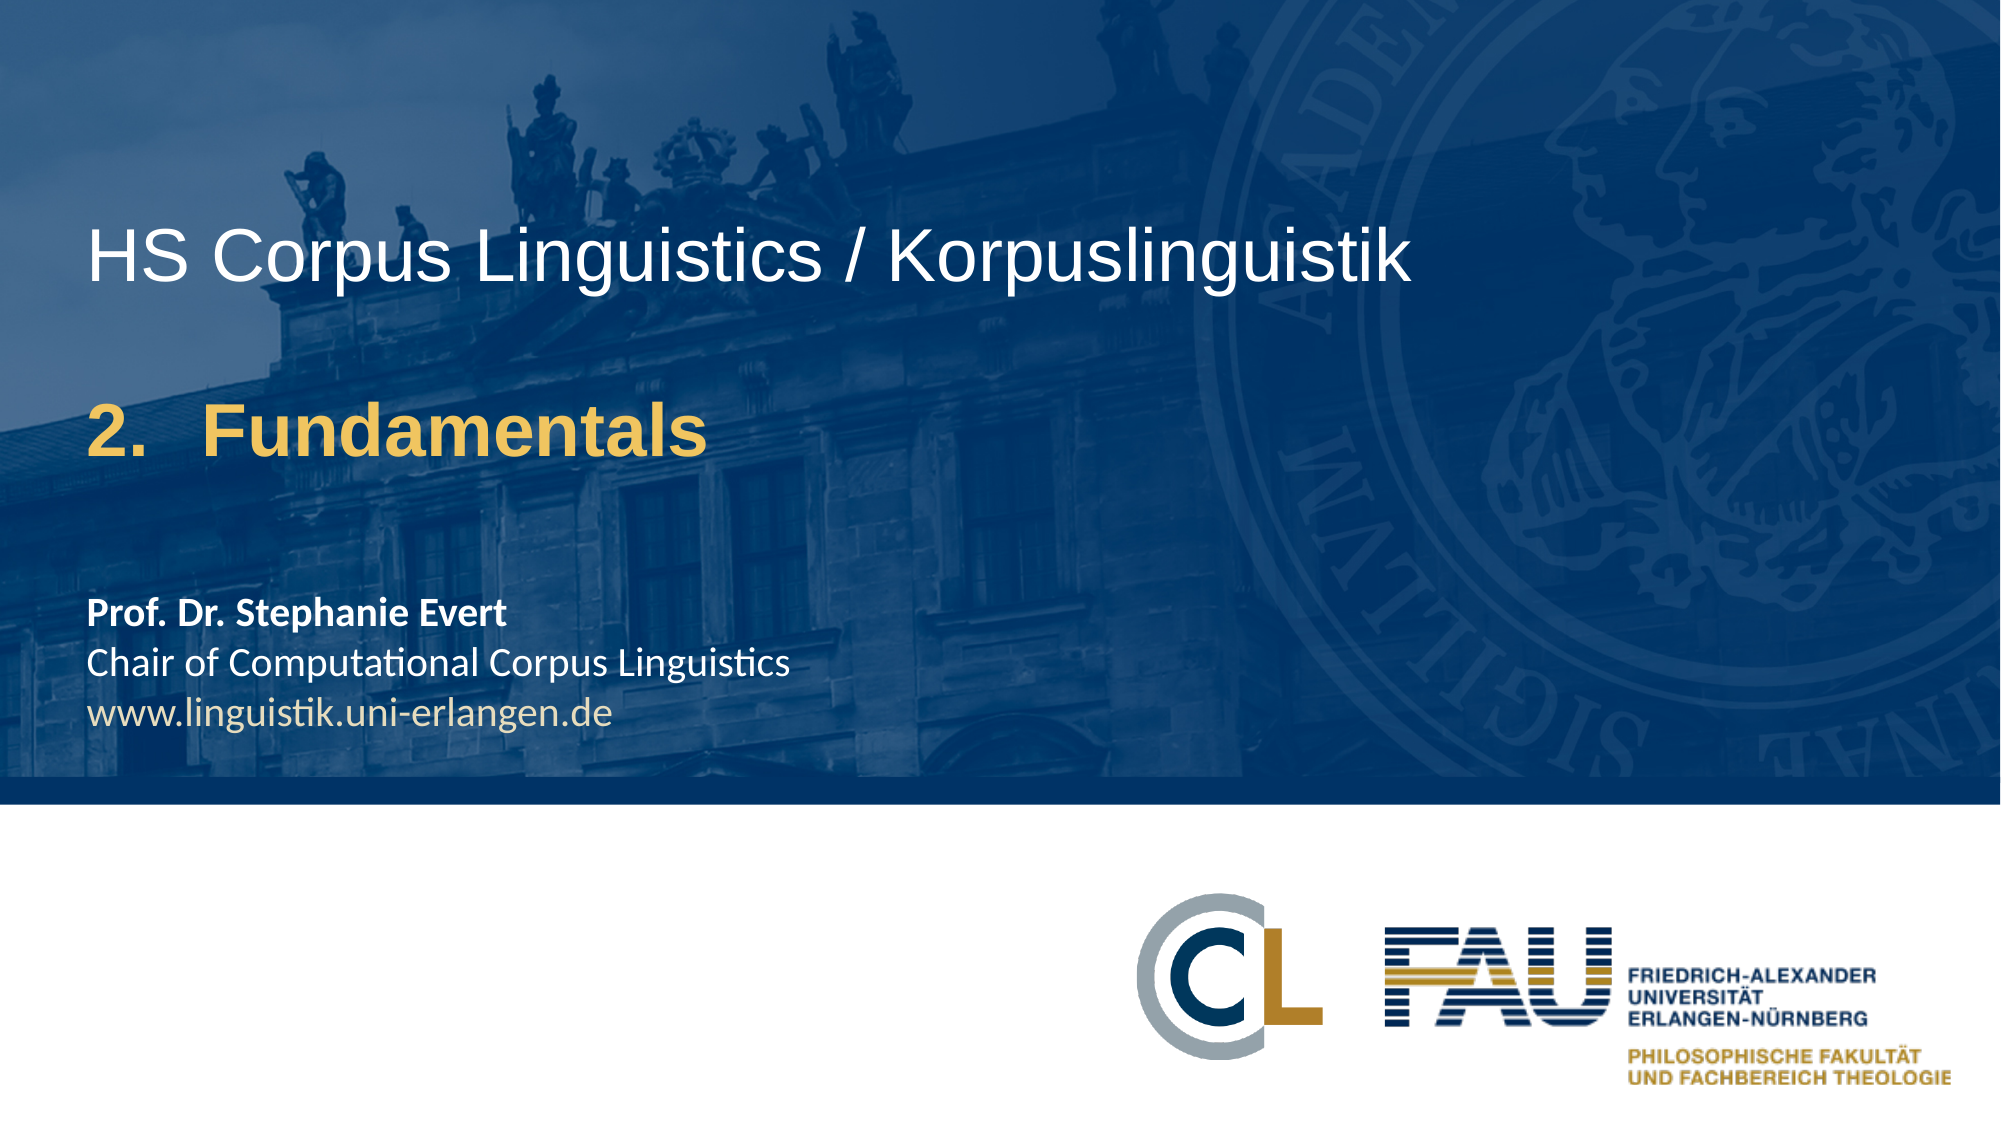

# HS Corpus Linguistics / Korpuslinguistik 2.	Fundamentals
Prof. Dr. Stephanie Evert
Chair of Computational Corpus Linguistics
www.linguistik.uni-erlangen.de